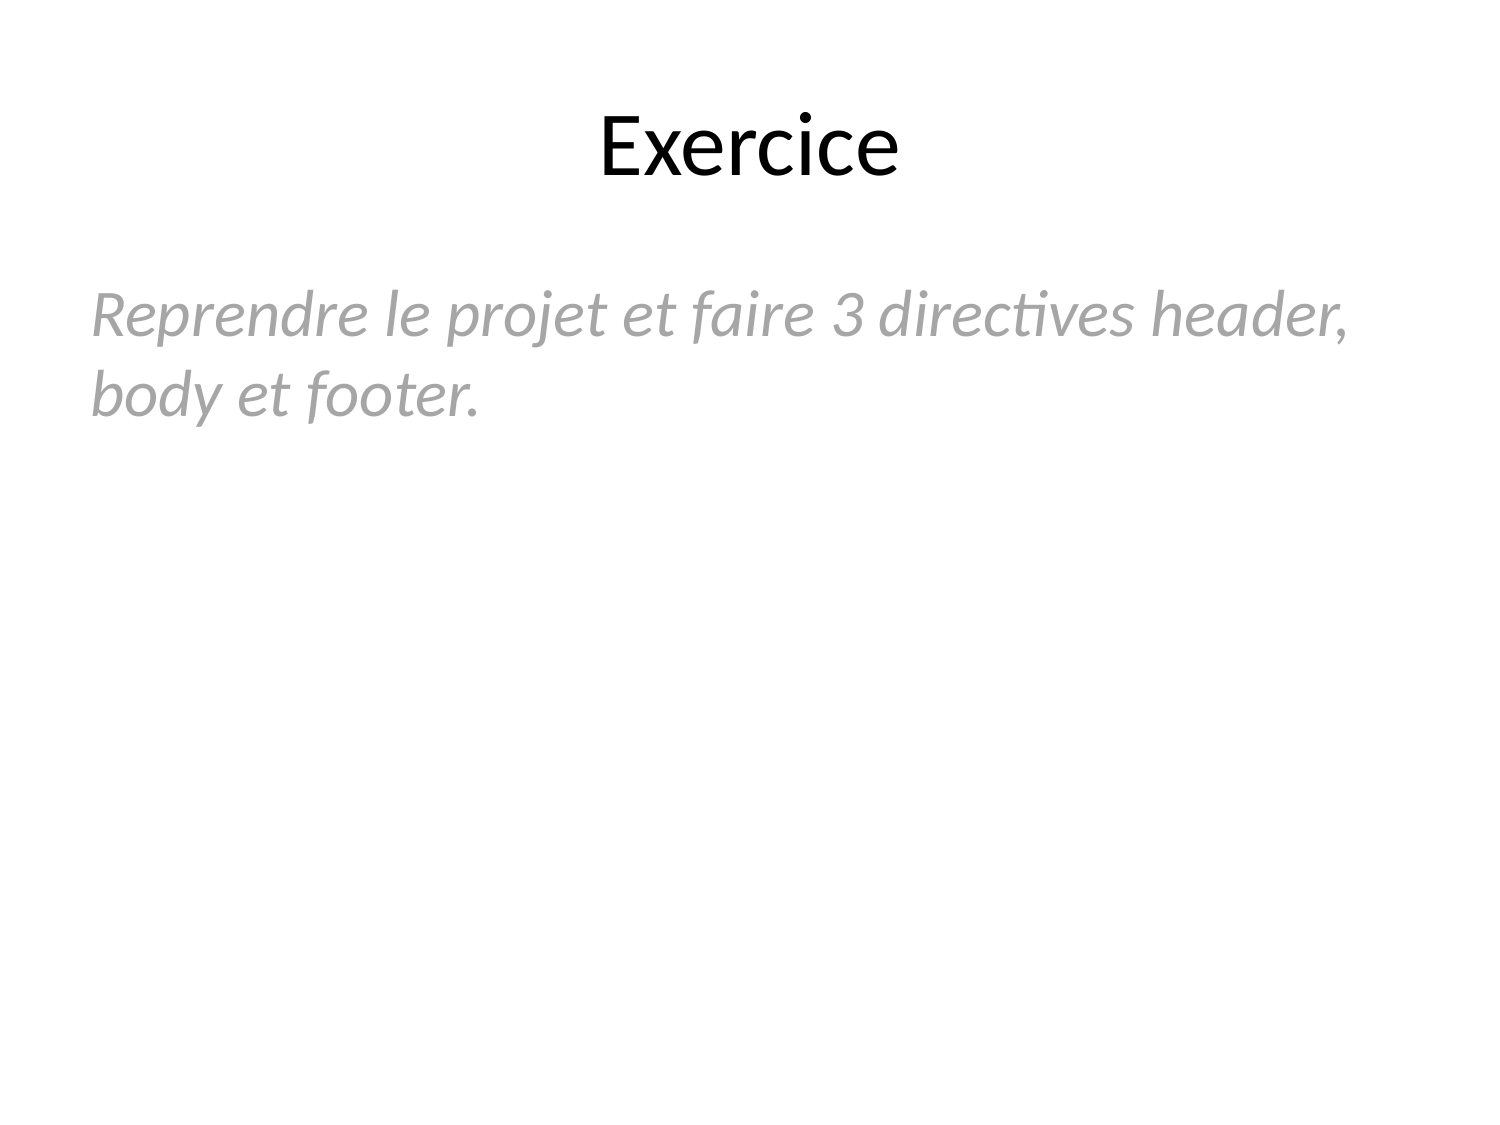

# Exercice
Reprendre le projet et faire 3 directives header, body et footer.